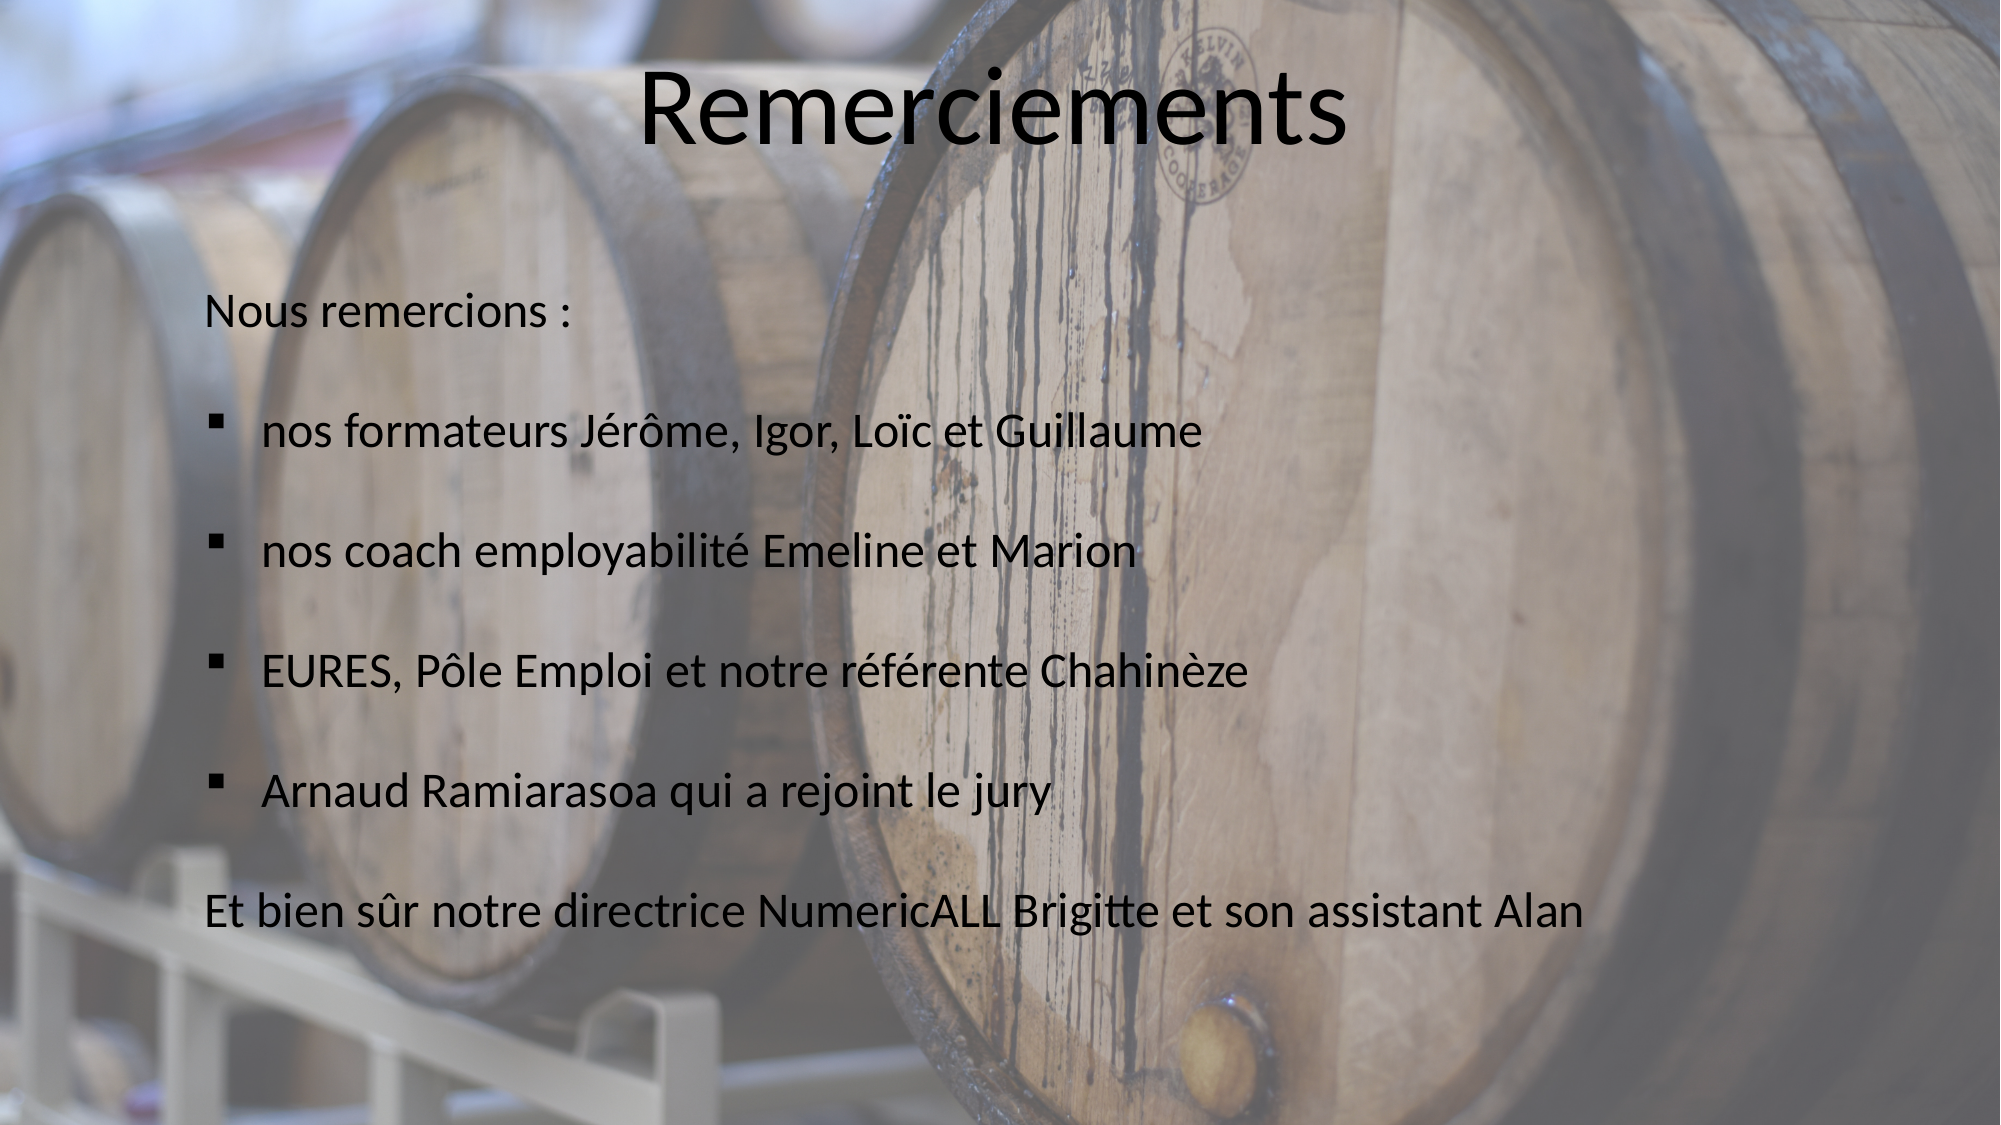

# Remerciements
Nous remercions :

nos formateurs Jérôme, Igor, Loïc et Guillaume

nos coach employabilité Emeline et Marion

EURES, Pôle Emploi et notre référente Chahinèze

Arnaud Ramiarasoa qui a rejoint le jury

Et bien sûr notre directrice NumericALL Brigitte et son assistant Alan